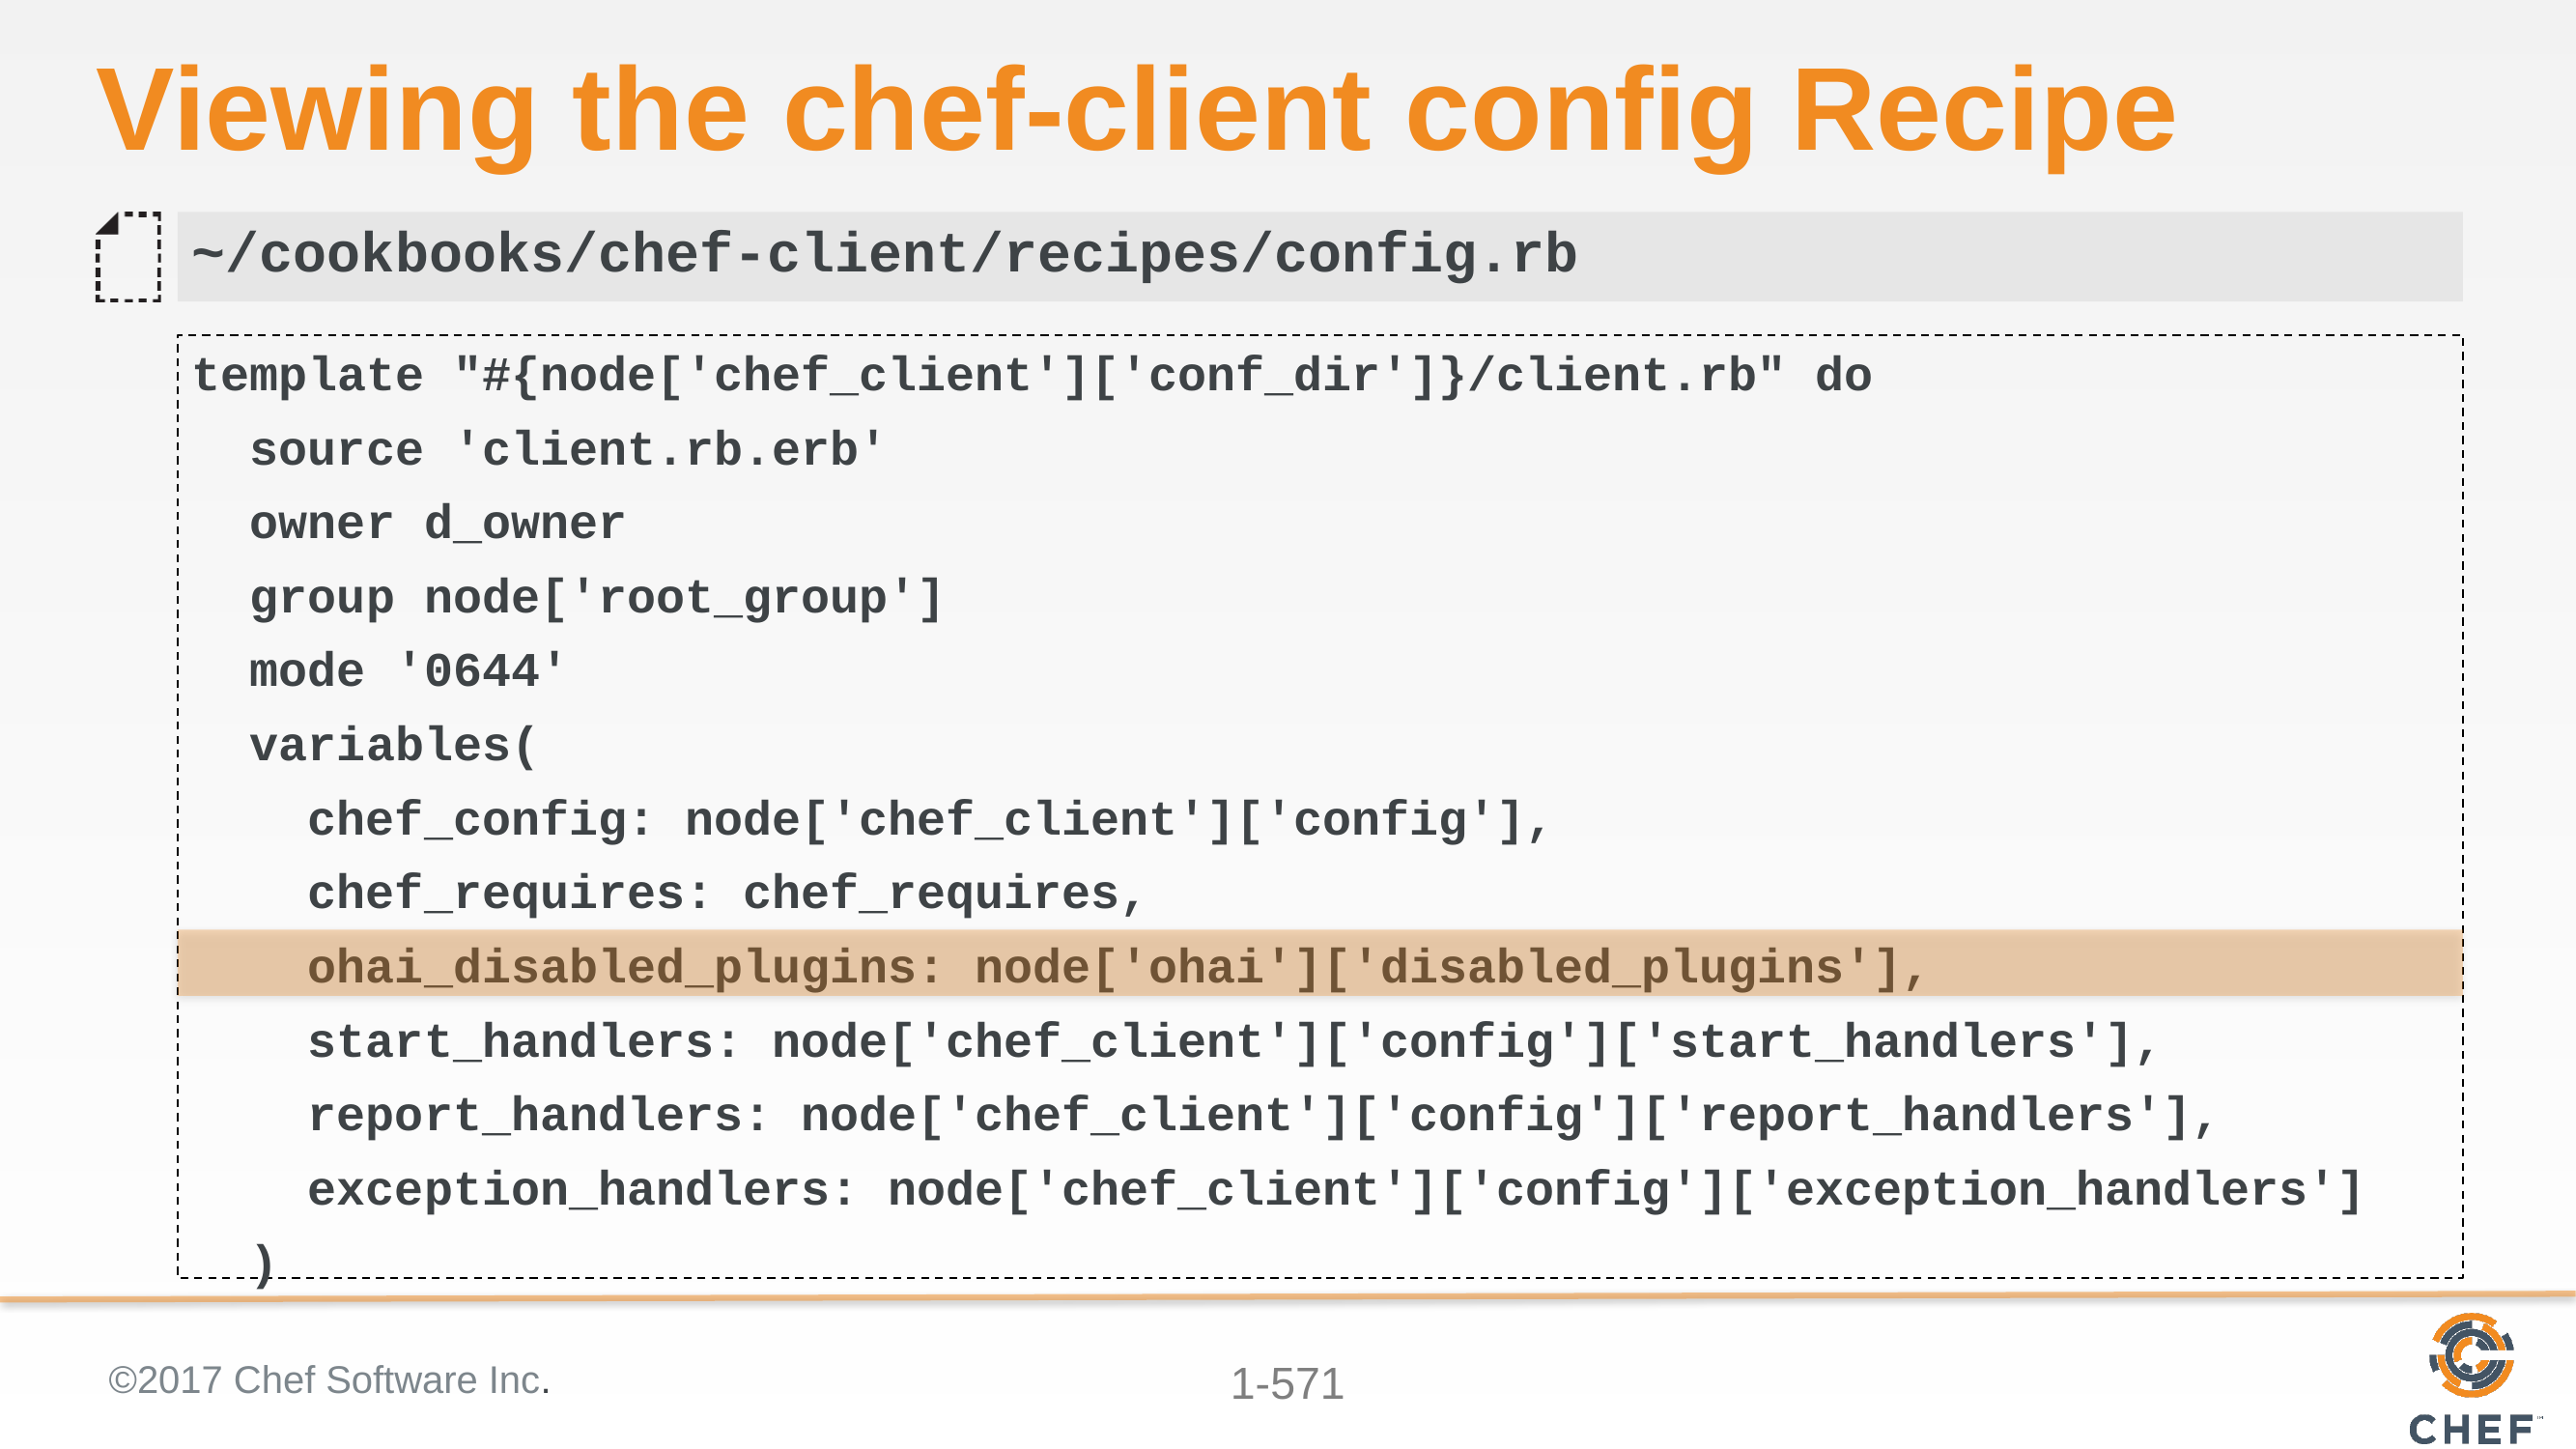

# Viewing the chef-client config Recipe
~/cookbooks/chef-client/recipes/config.rb
template "#{node['chef_client']['conf_dir']}/client.rb" do
  source 'client.rb.erb'
  owner d_owner
  group node['root_group']
  mode '0644'
  variables(
    chef_config: node['chef_client']['config'],
    chef_requires: chef_requires,
    ohai_disabled_plugins: node['ohai']['disabled_plugins'],
    start_handlers: node['chef_client']['config']['start_handlers'],
    report_handlers: node['chef_client']['config']['report_handlers'],
    exception_handlers: node['chef_client']['config']['exception_handlers']
  )